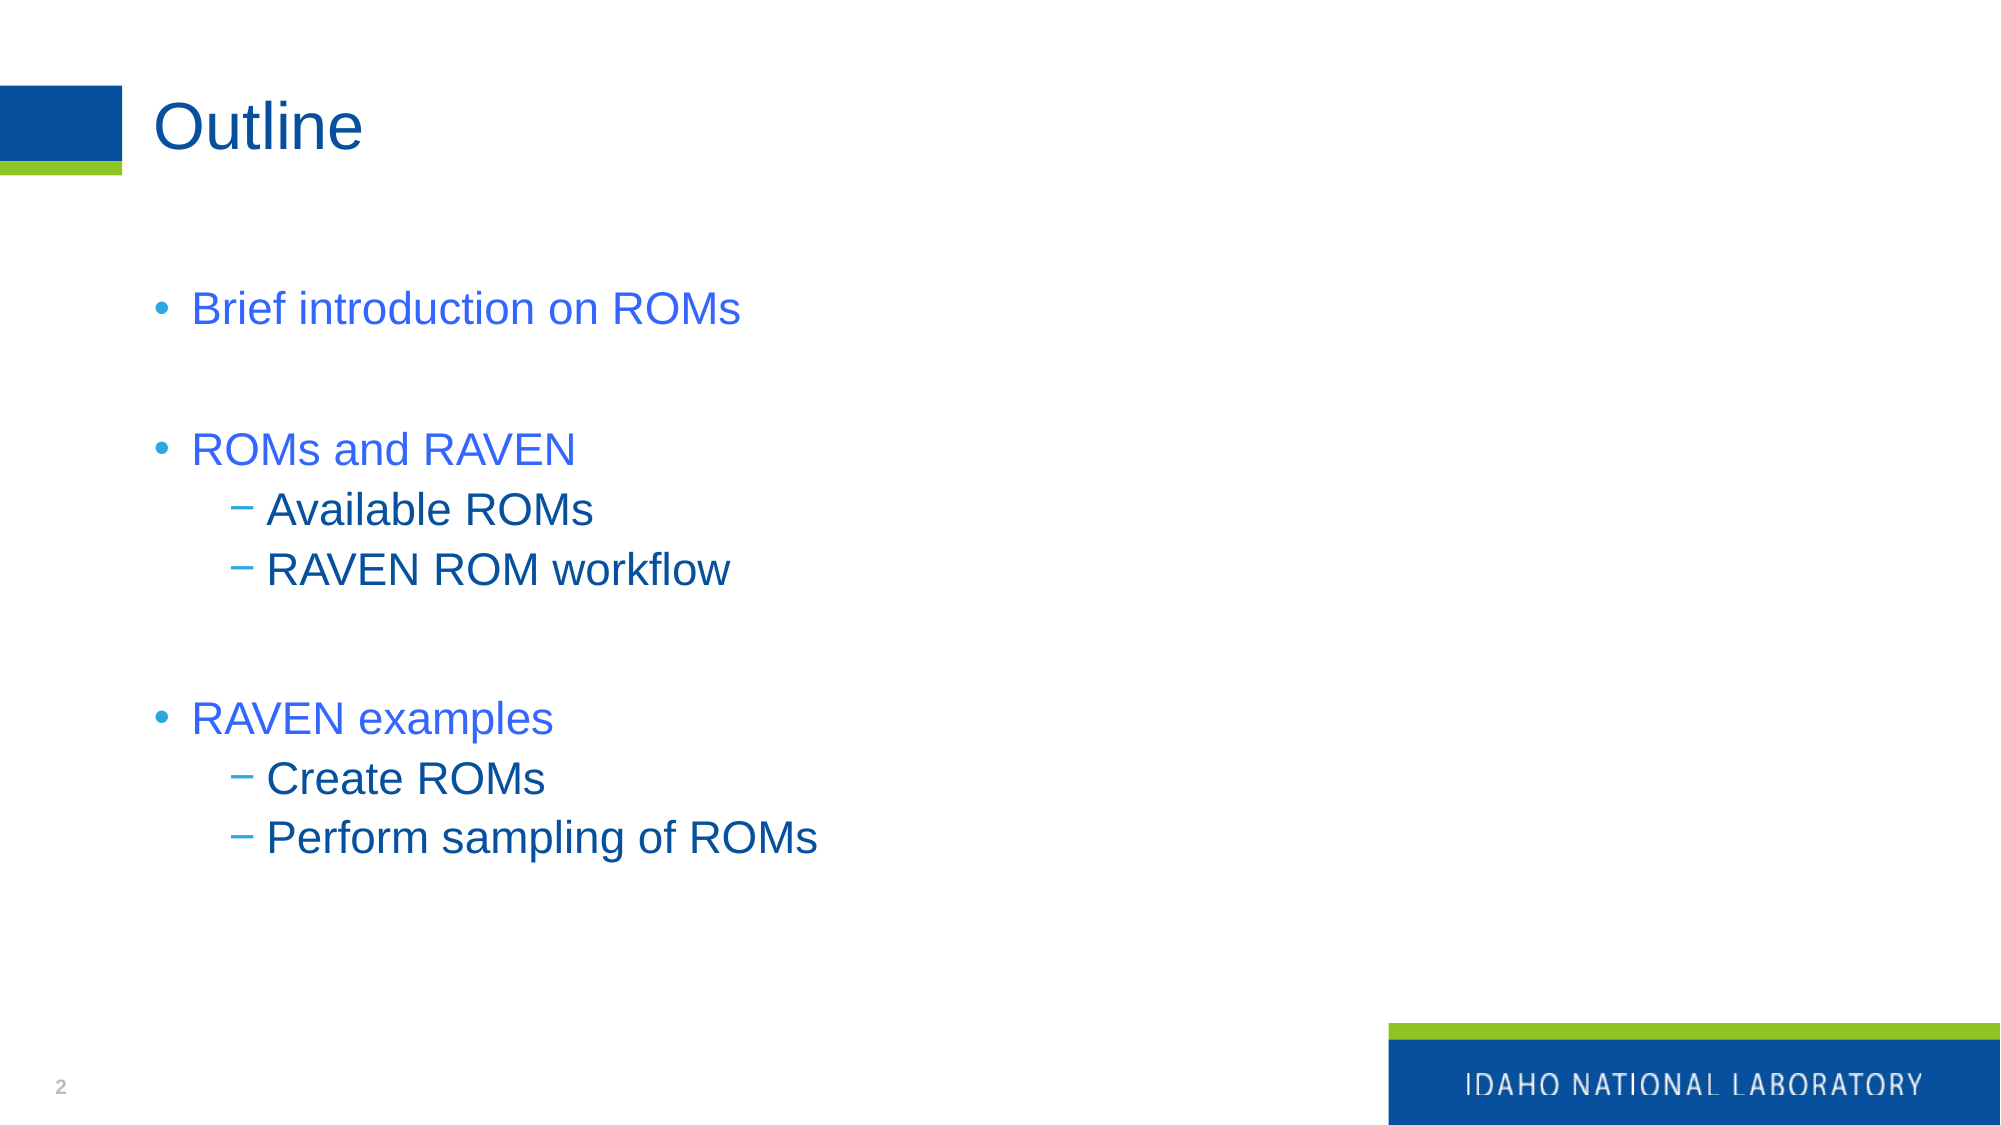

# Outline
Brief introduction on ROMs

ROMs and RAVEN
Available ROMs
RAVEN ROM workflow

RAVEN examples
Create ROMs
Perform sampling of ROMs

2